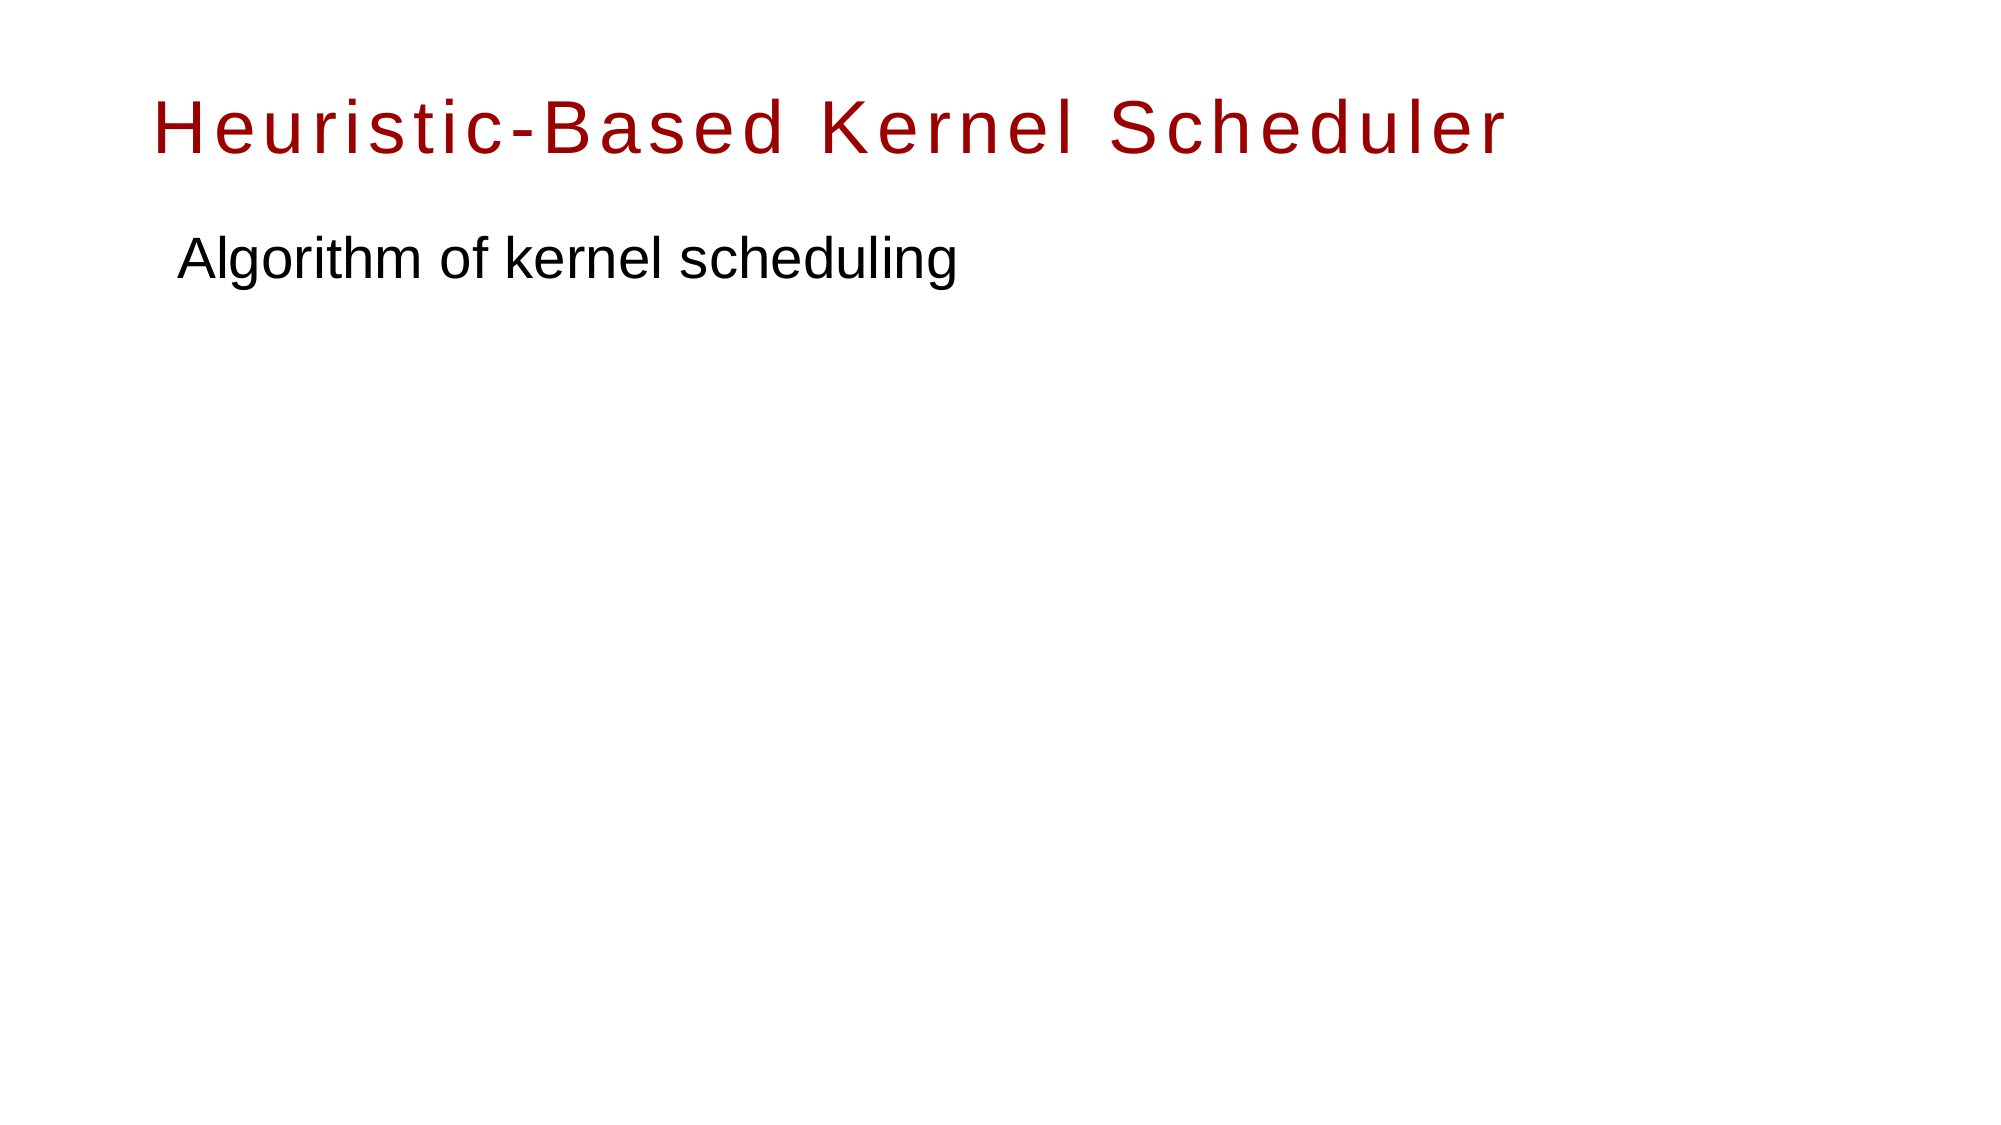

# Heuristic-Based Kernel Scheduler
Algorithm of kernel scheduling